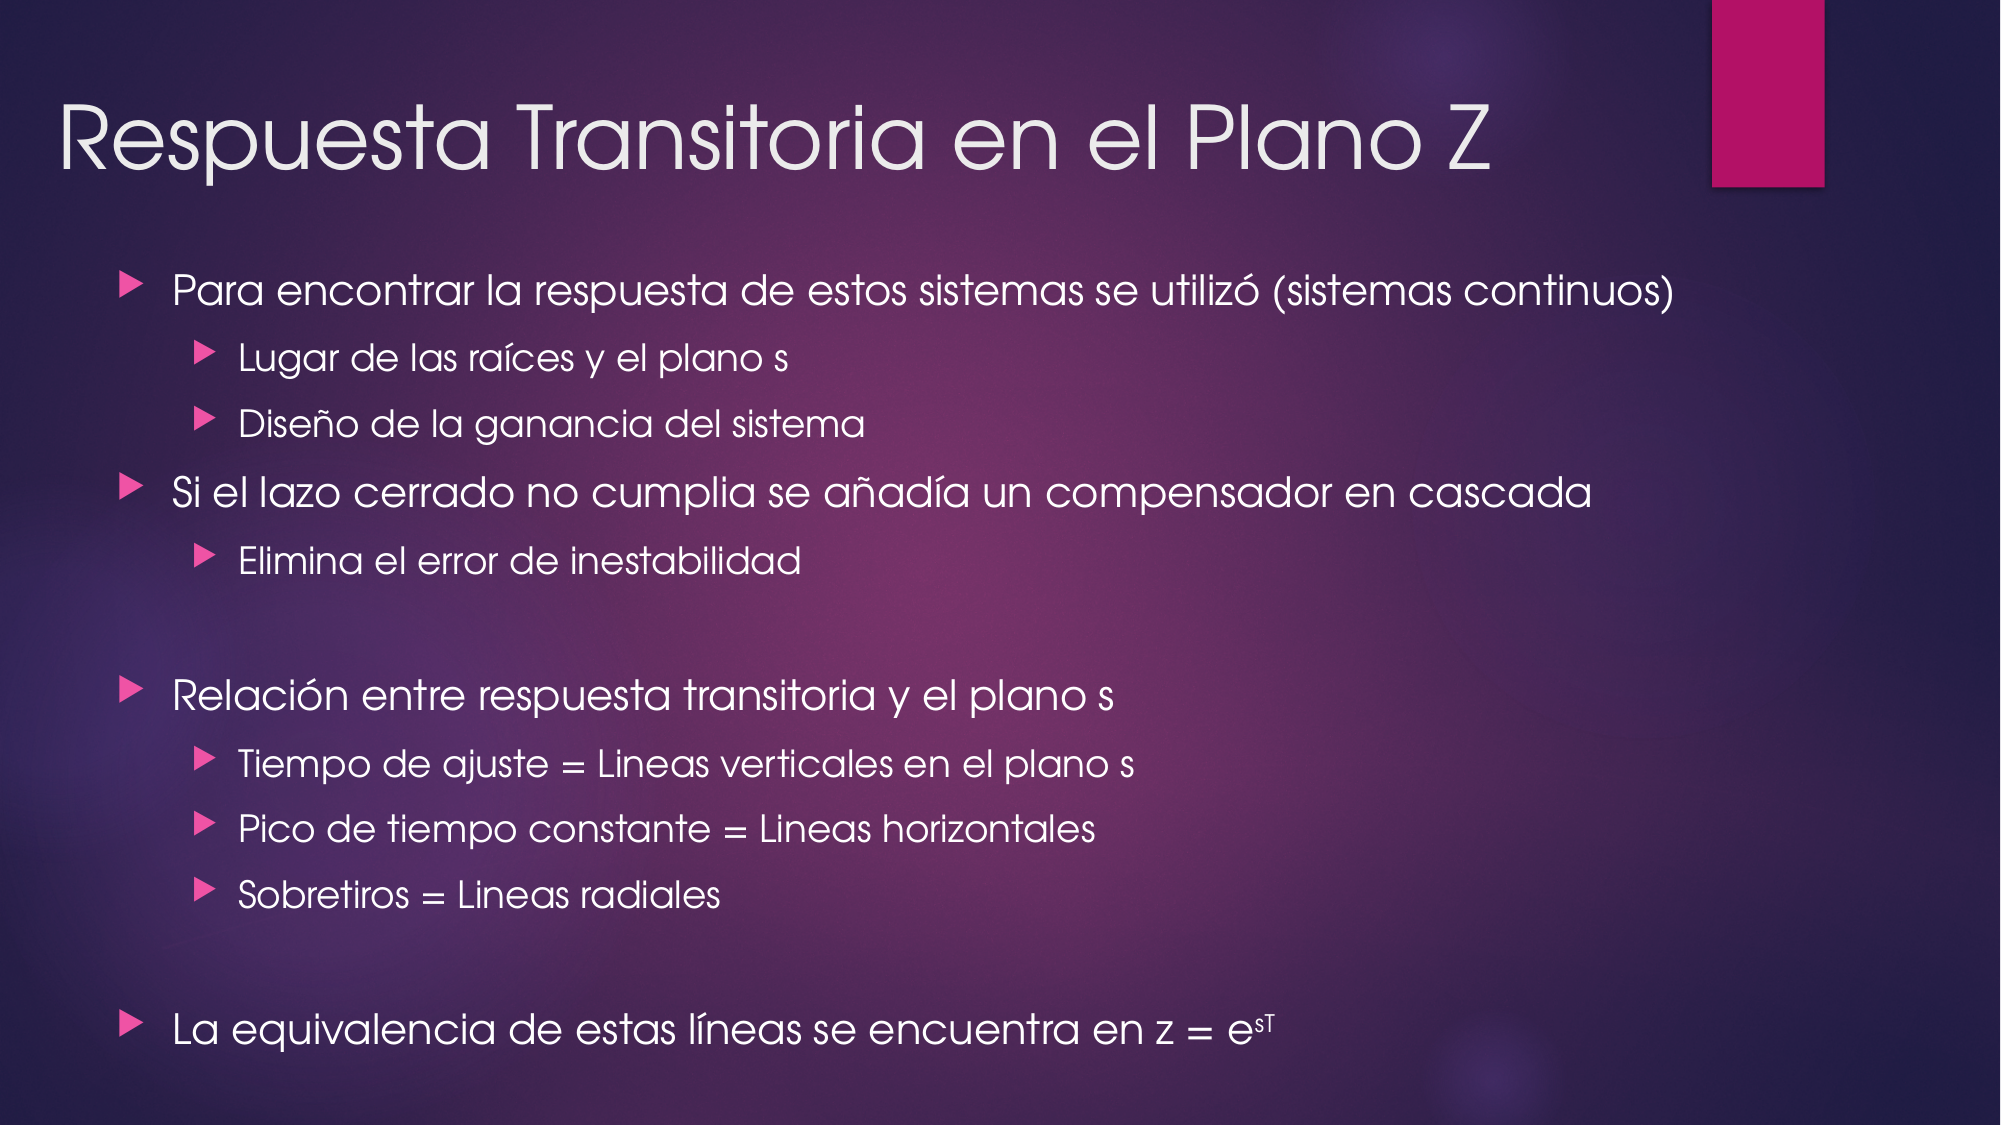

# Respuesta Transitoria en el Plano Z
Para encontrar la respuesta de estos sistemas se utilizó (sistemas continuos)
Lugar de las raíces y el plano s
Diseño de la ganancia del sistema
Si el lazo cerrado no cumplia se añadía un compensador en cascada
Elimina el error de inestabilidad

Relación entre respuesta transitoria y el plano s
Tiempo de ajuste = Lineas verticales en el plano s
Pico de tiempo constante = Lineas horizontales
Sobretiros = Lineas radiales

La equivalencia de estas líneas se encuentra en z = esT